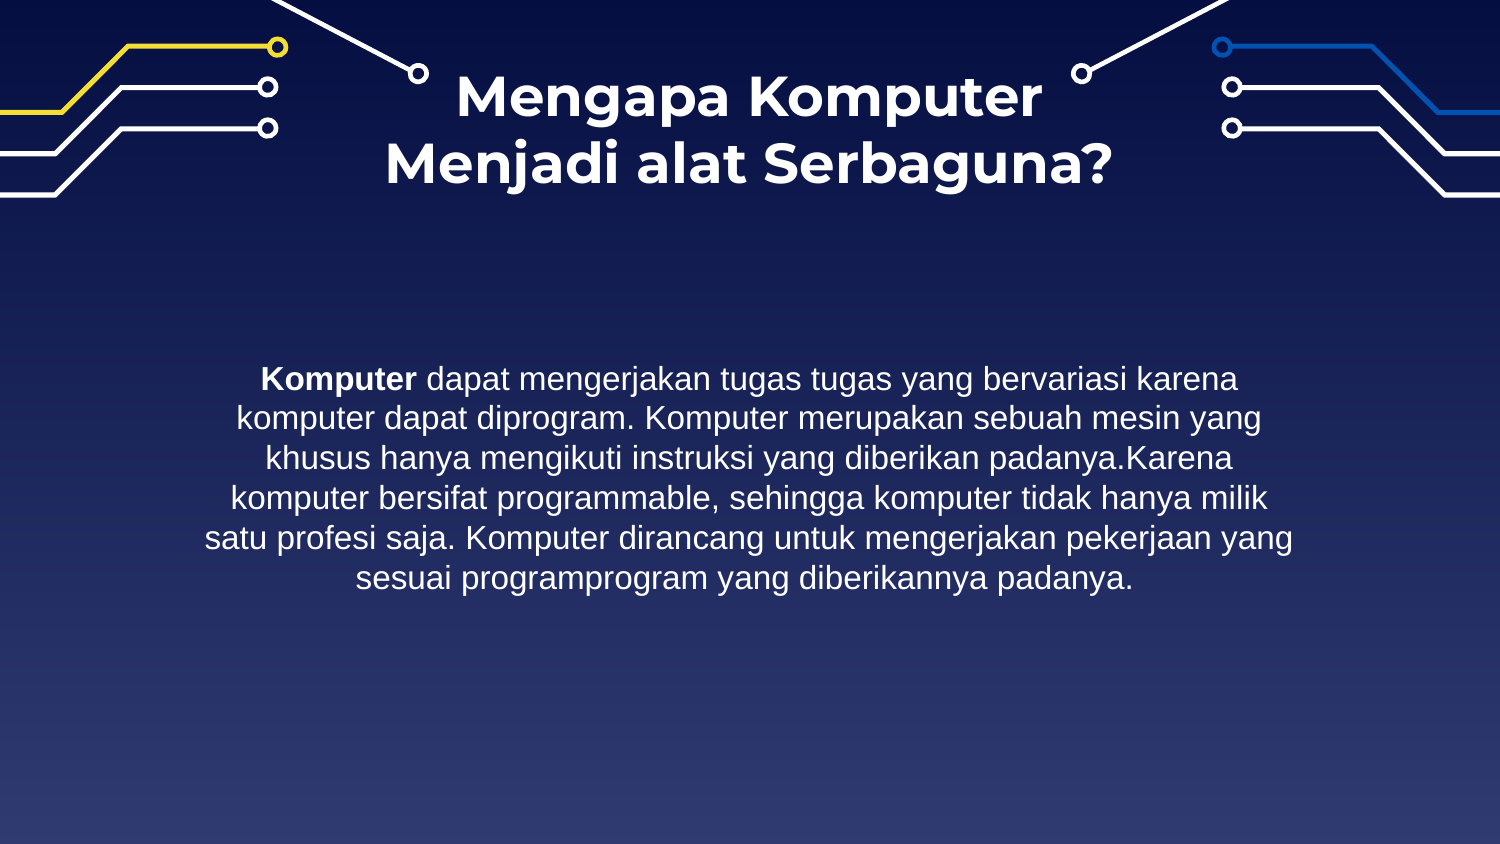

# Mengapa Komputer Menjadi alat Serbaguna?

Komputer dapat mengerjakan tugas tugas yang bervariasi karena komputer dapat diprogram. Komputer merupakan sebuah mesin yang khusus hanya mengikuti instruksi yang diberikan padanya.Karena komputer bersifat programmable, sehingga komputer tidak hanya milik satu profesi saja. Komputer dirancang untuk mengerjakan pekerjaan yang sesuai programprogram yang diberikannya padanya.